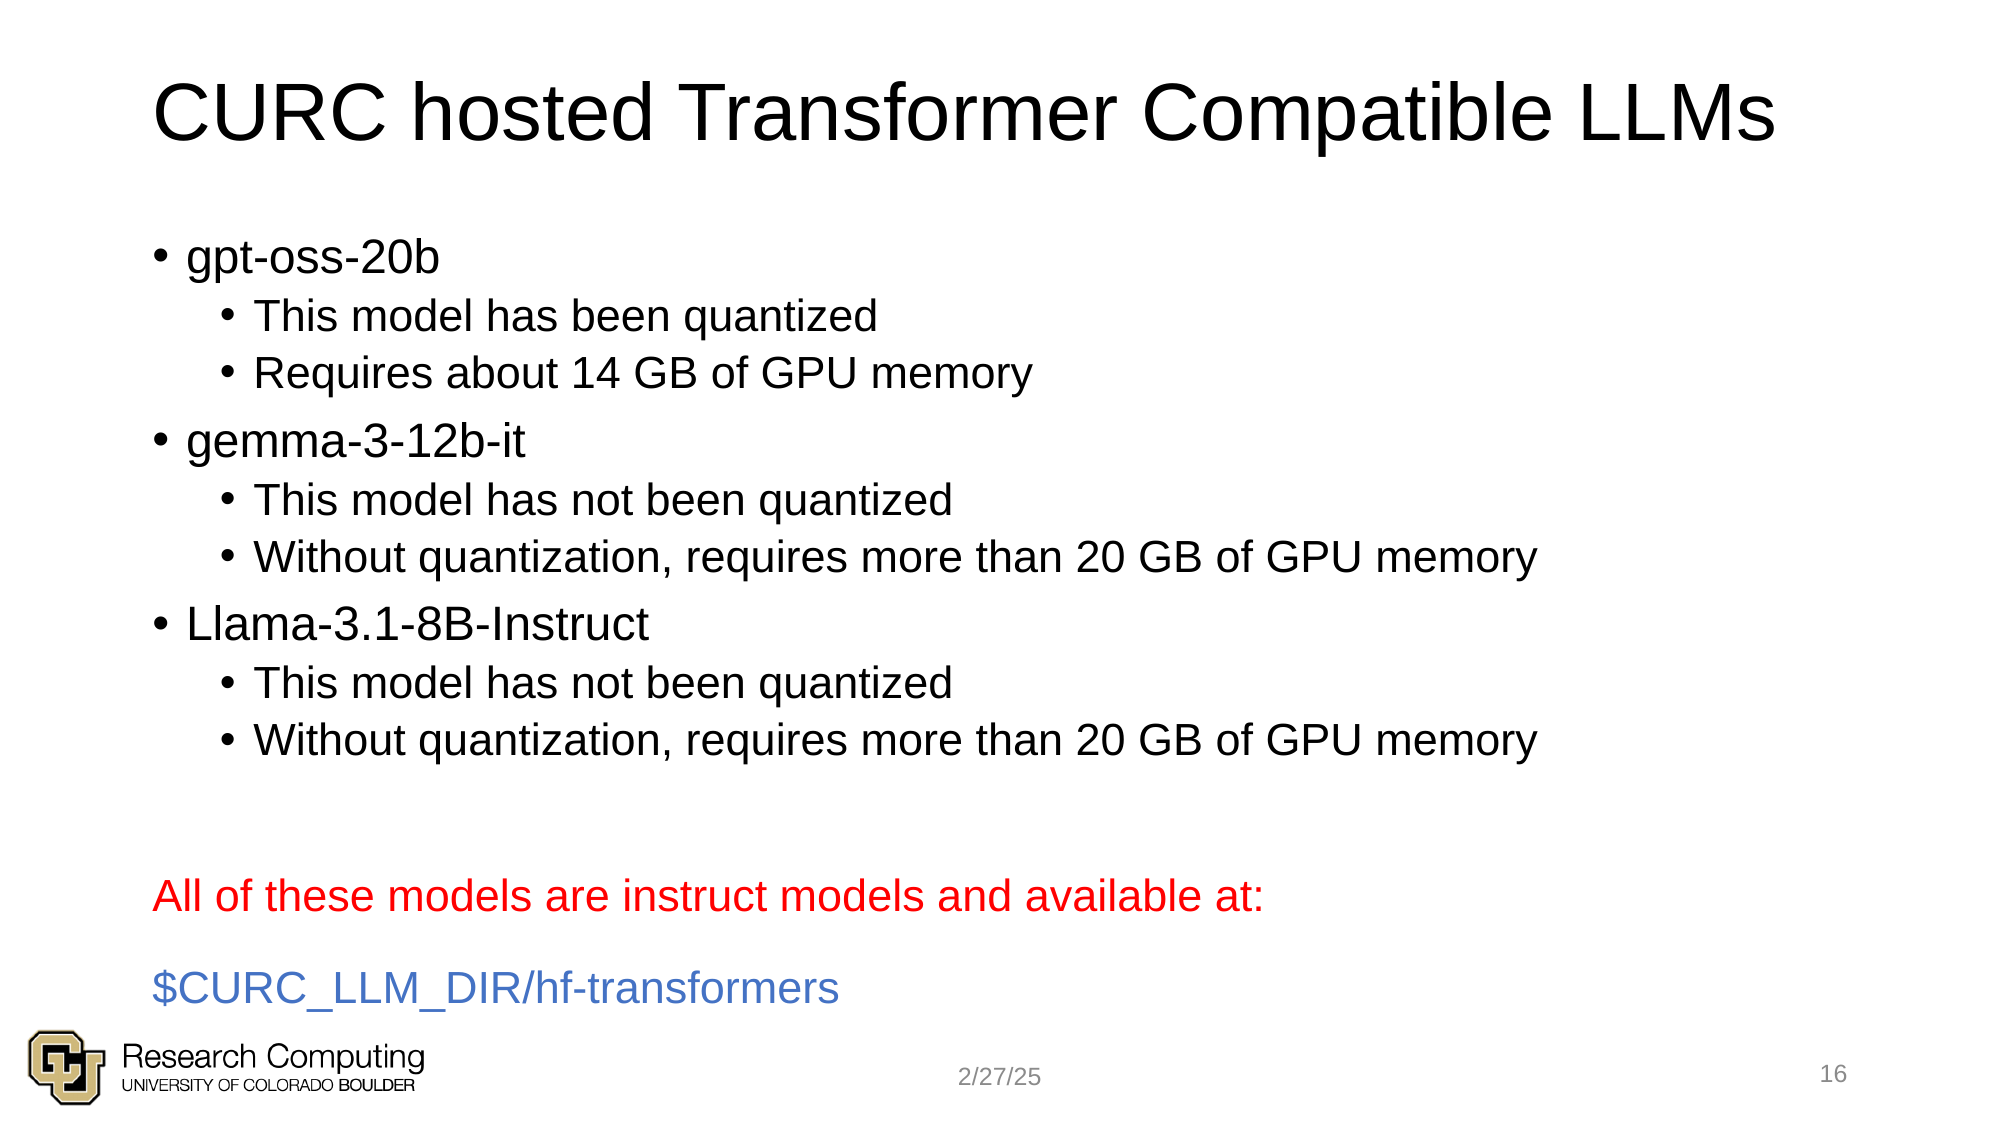

# CURC hosted Transformer Compatible LLMs
gpt-oss-20b
This model has been quantized
Requires about 14 GB of GPU memory
gemma-3-12b-it
This model has not been quantized
Without quantization, requires more than 20 GB of GPU memory
Llama-3.1-8B-Instruct
This model has not been quantized
Without quantization, requires more than 20 GB of GPU memory

All of these models are instruct models and available at:
$CURC_LLM_DIR/hf-transformers

16
2/27/25